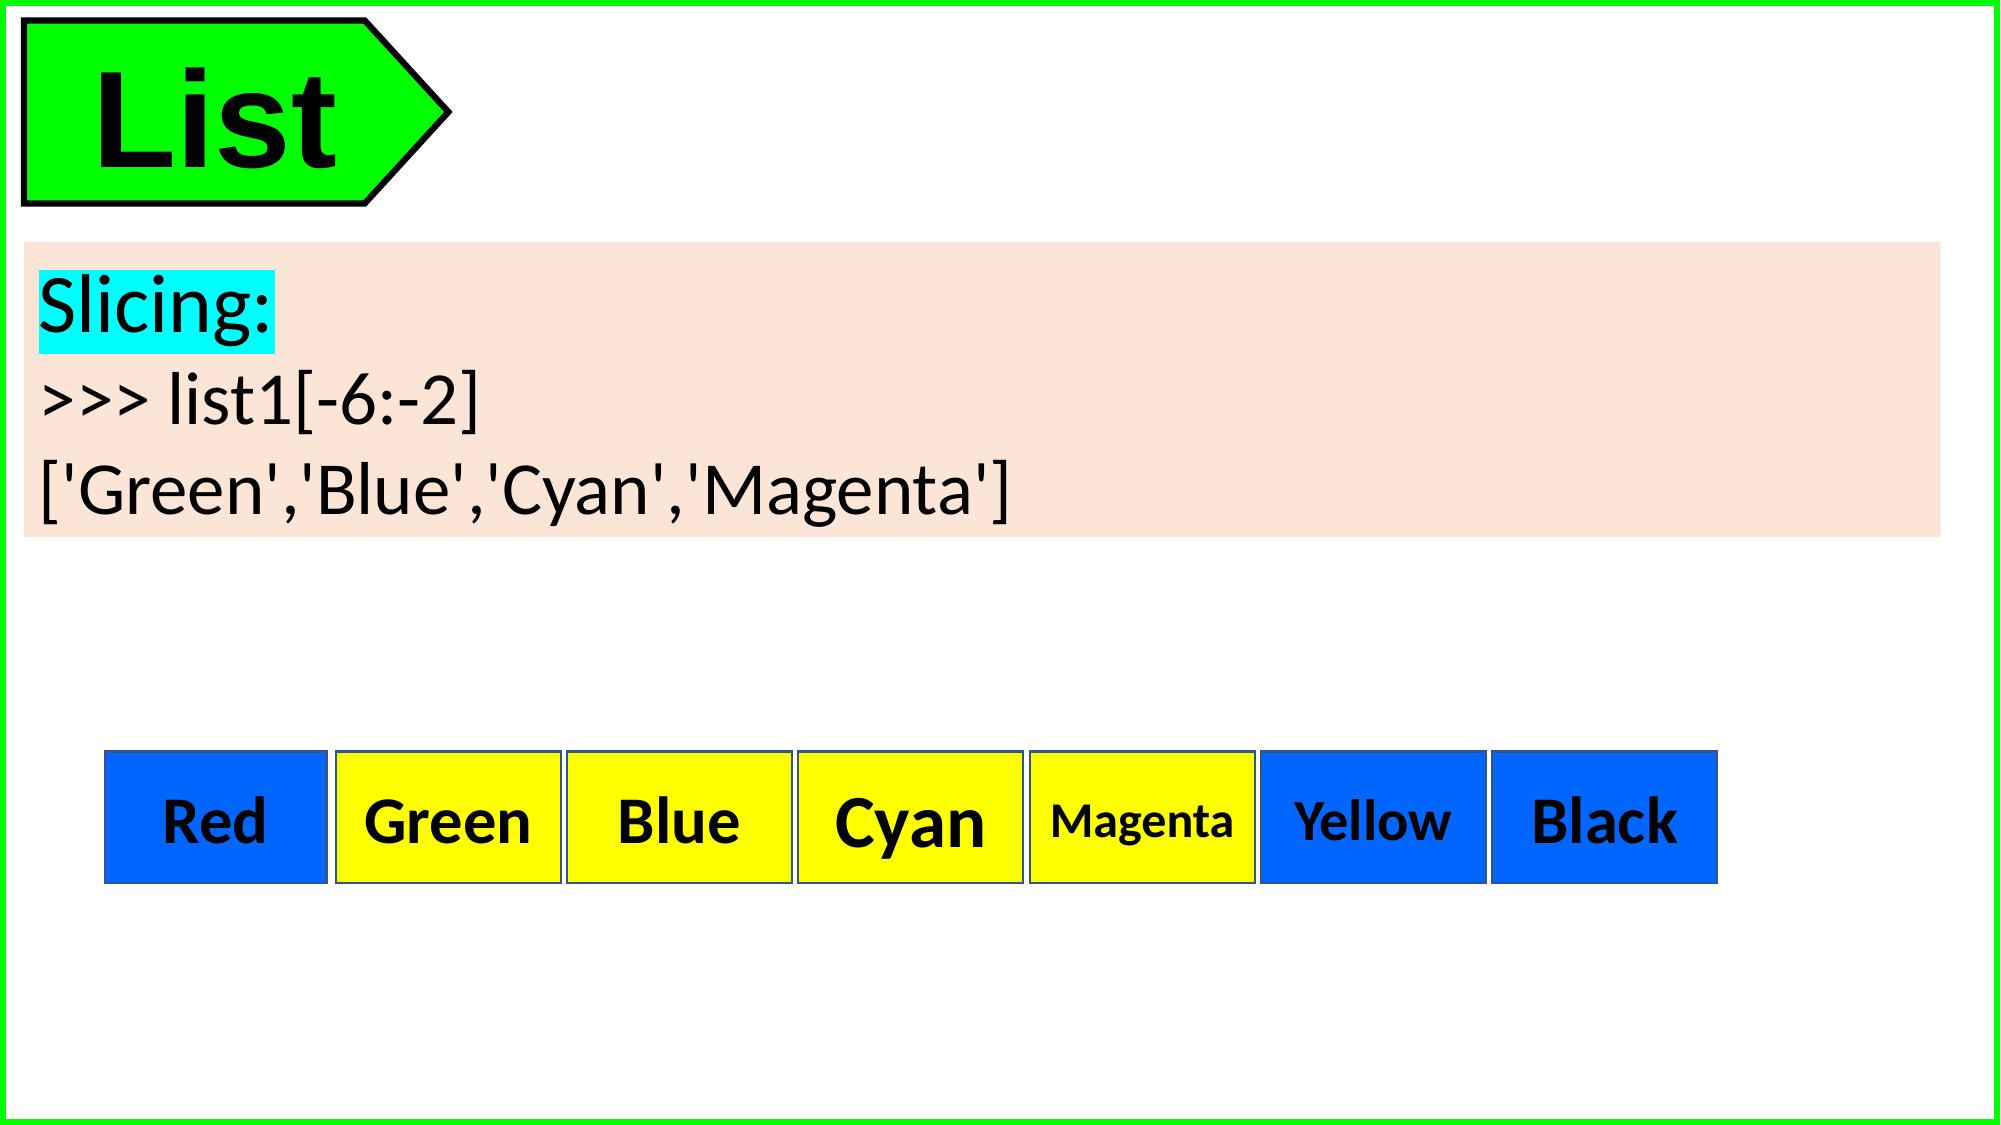

List
Slicing:
>>> list1[-6:-2]
['Green','Blue','Cyan','Magenta']
Cyan
Magenta
Yellow
Black
Blue
Green
Red